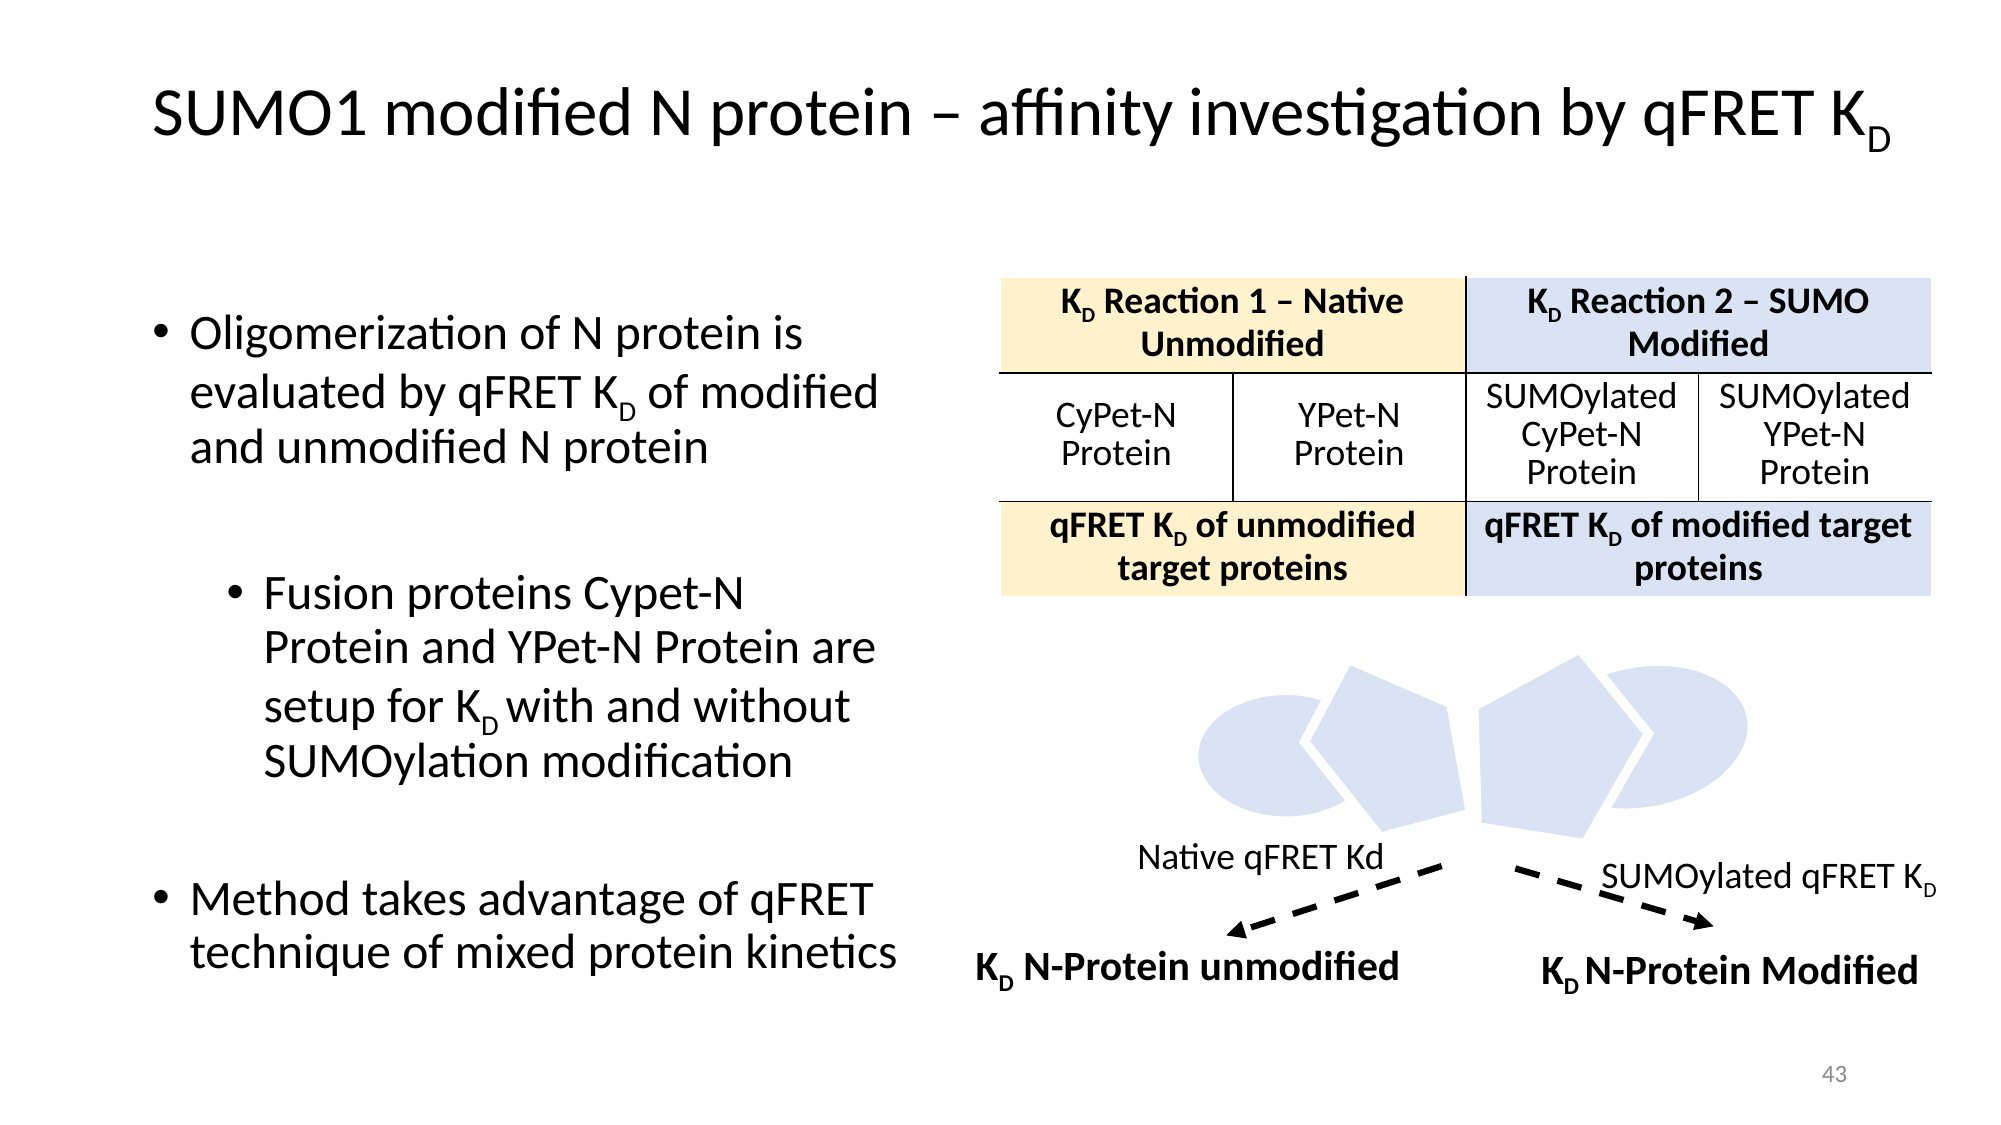

# SUMO1 modified N protein – affinity investigation by qFRET KD
| KD Reaction 1 – Native Unmodified |  | KD Reaction 2 – SUMO Modified |  |
| --- | --- | --- | --- |
| CyPet-N Protein | YPet-N Protein | SUMOylated CyPet-N Protein | SUMOylated YPet-N Protein |
| qFRET KD of unmodified target proteins |  | qFRET KD of modified target proteins |  |
Oligomerization of N protein is evaluated by qFRET KD of modified and unmodified N protein

Fusion proteins Cypet-N Protein and YPet-N Protein are setup for KD with and without SUMOylation modification

Method takes advantage of qFRET technique of mixed protein kinetics

Native qFRET Kd
SUMOylated qFRET KD
KD N-Protein unmodified
KD N-Protein Modified
43